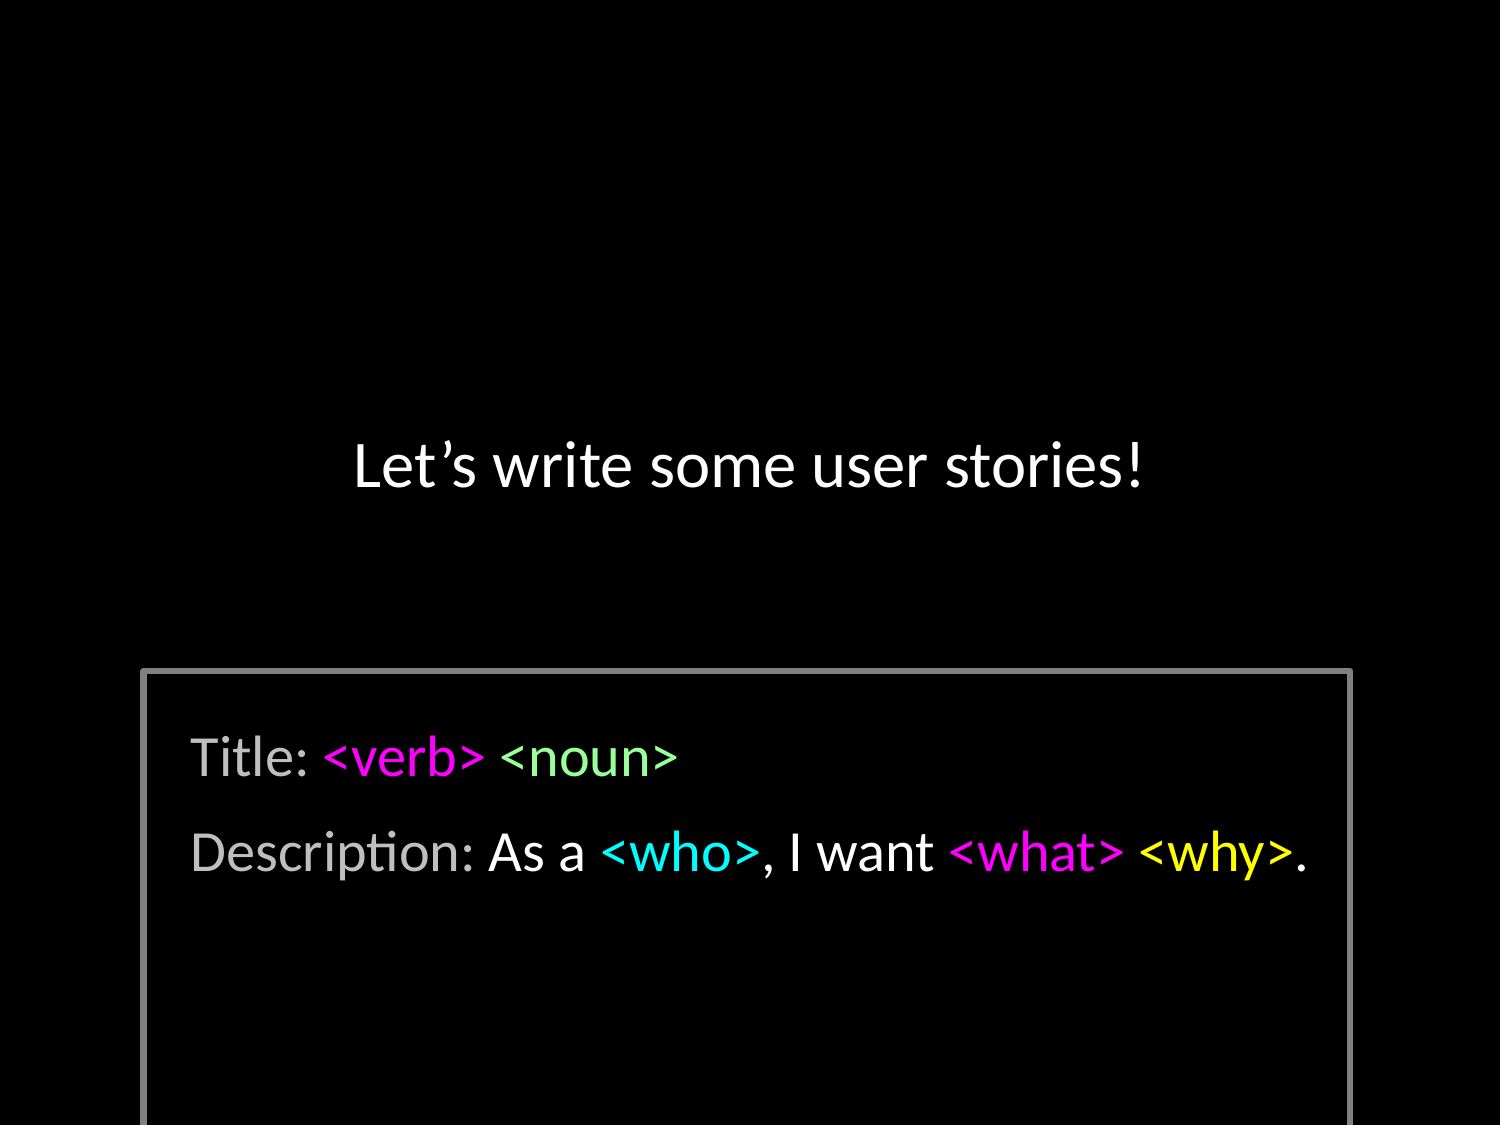

# Let’s write some user stories!

Title: <verb> <noun>
Description: As a <who>, I want <what> <why>.